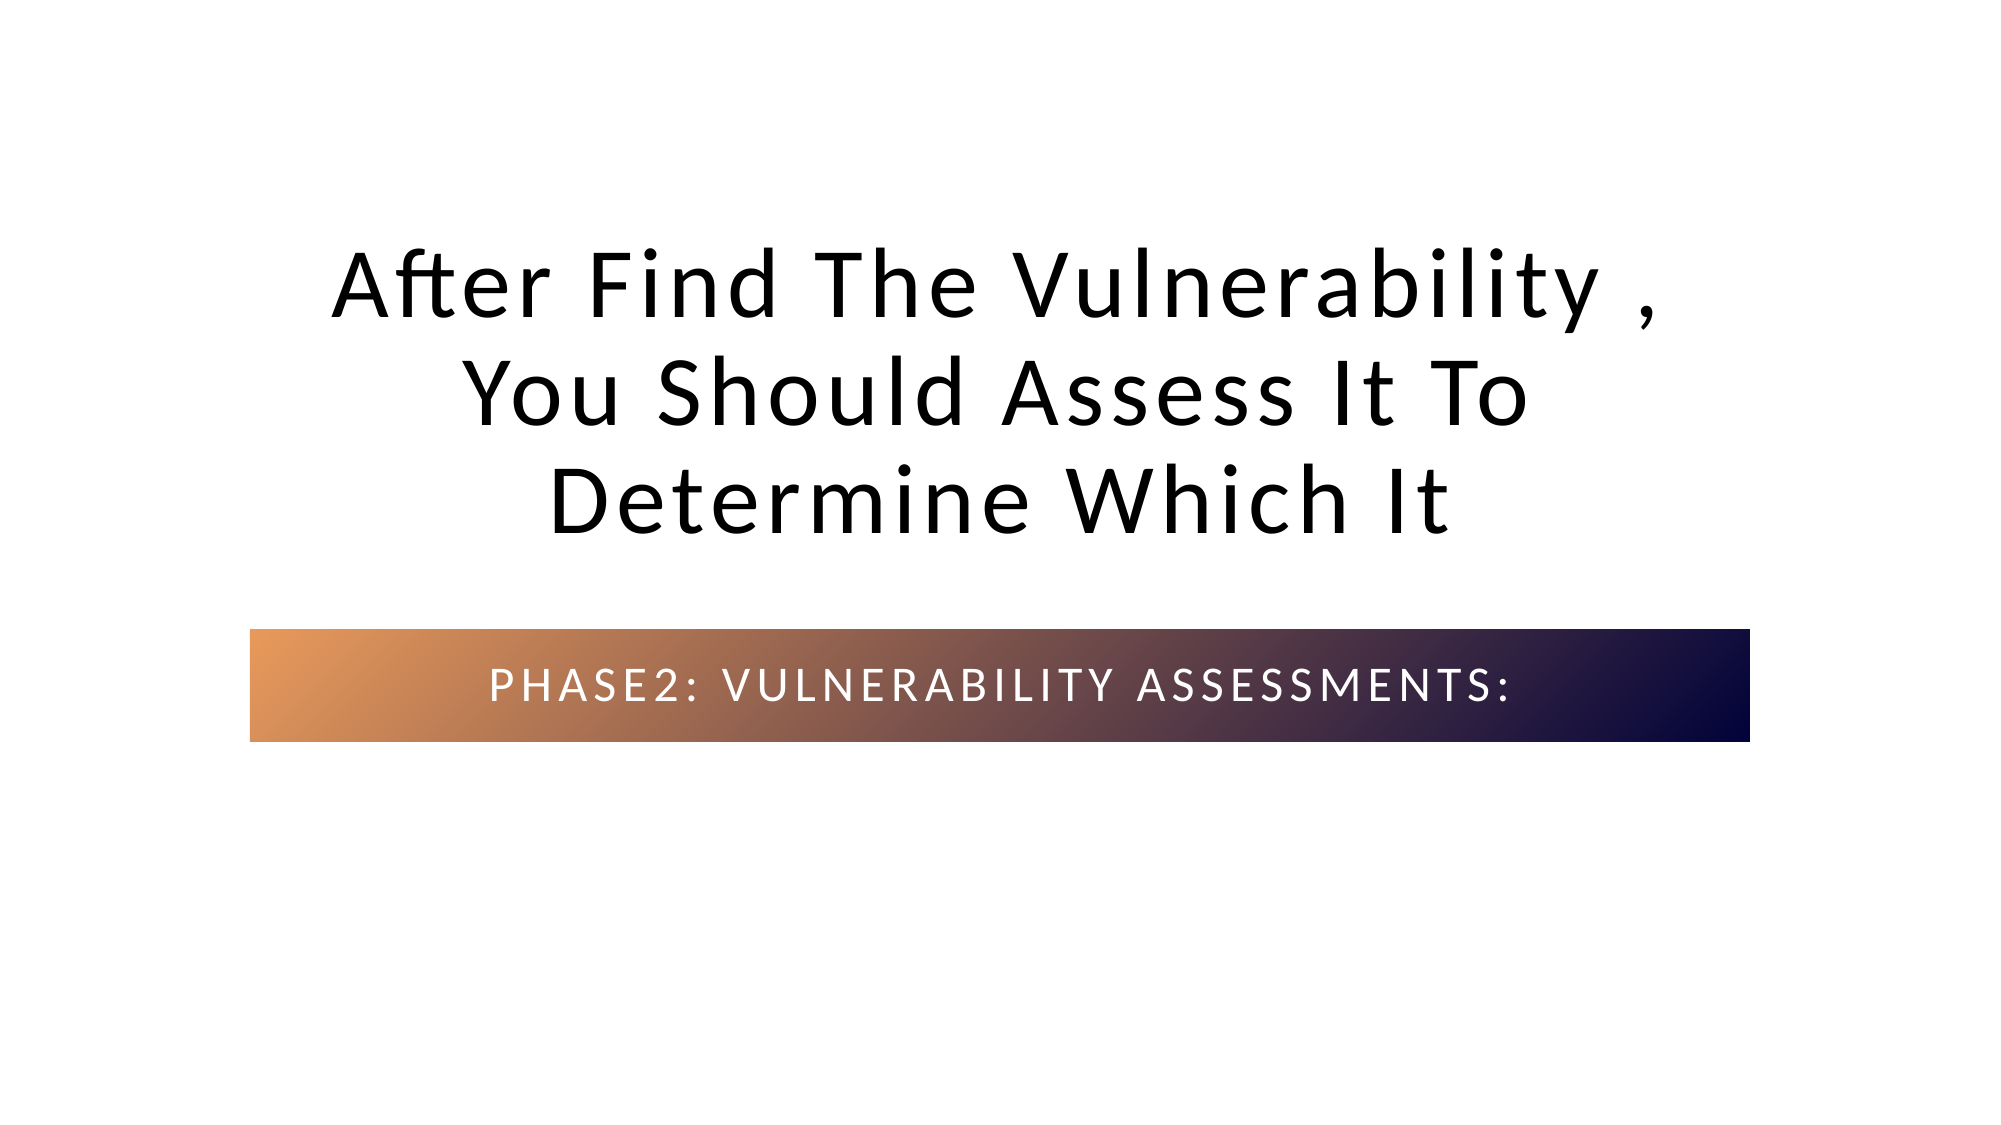

# After Find The Vulnerability , You Should Assess It To Determine Which It
Phase2: Vulnerability Assessments: